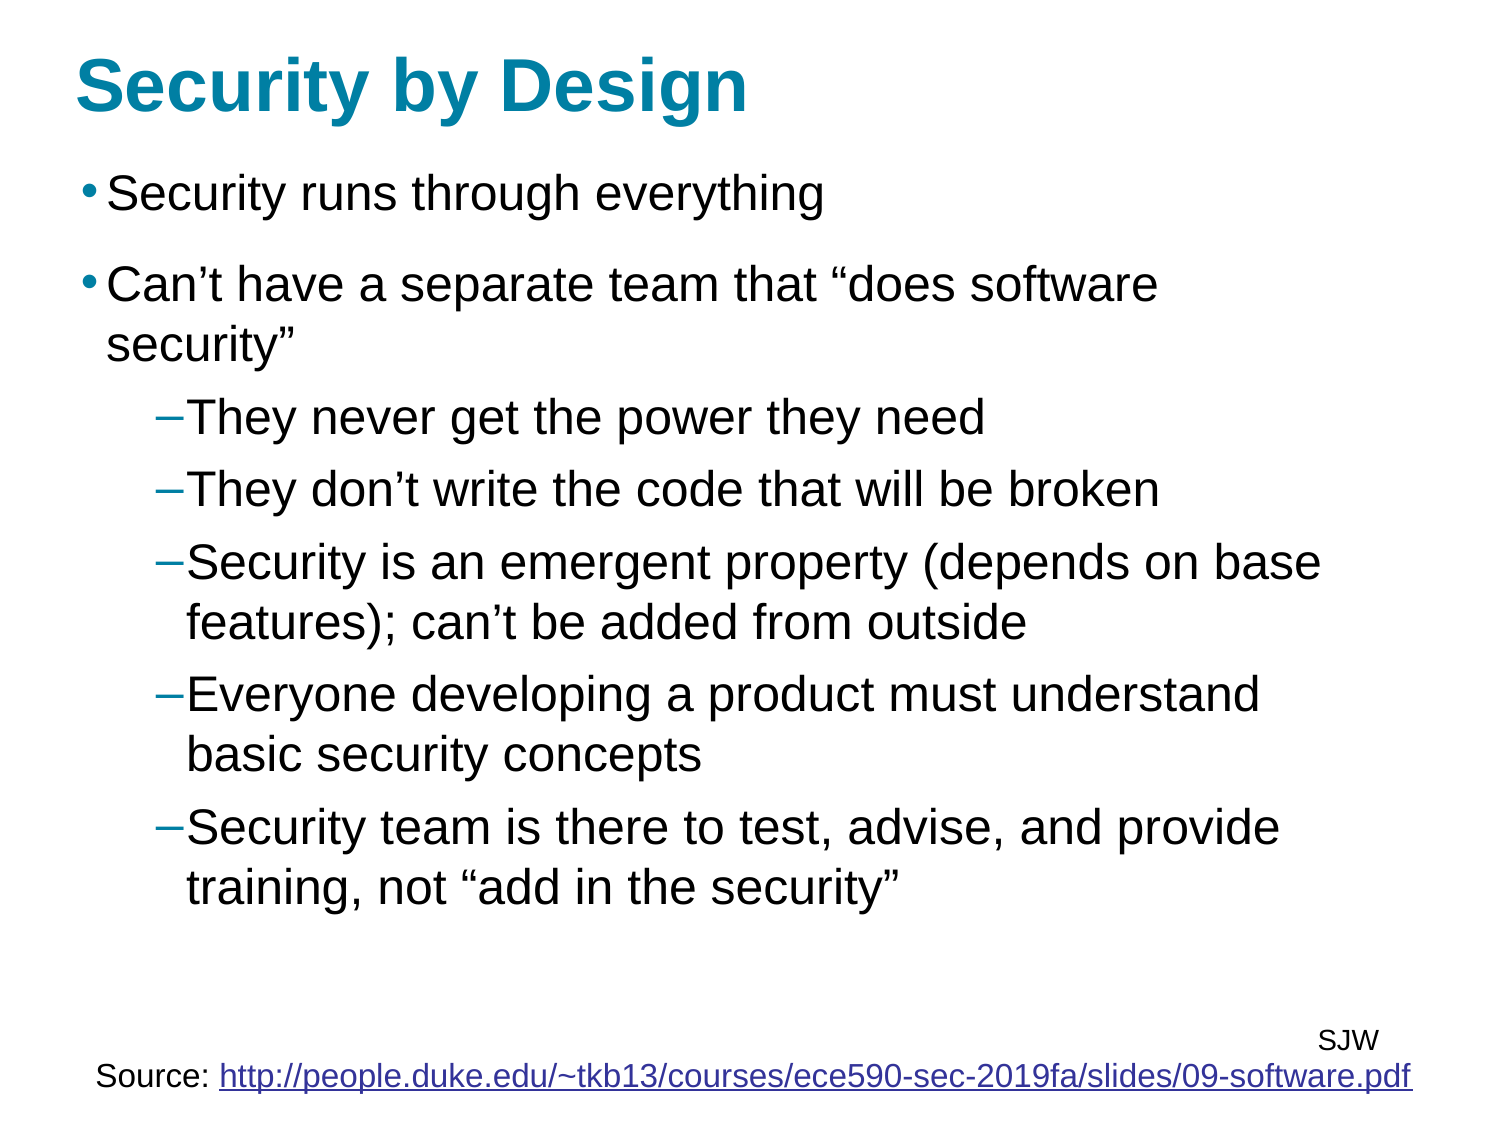

# Security by Design
Security runs through everything
Can’t have a separate team that “does software security”
They never get the power they need
They don’t write the code that will be broken
Security is an emergent property (depends on base features); can’t be added from outside
Everyone developing a product must understand basic security concepts
Security team is there to test, advise, and provide training, not “add in the security”
SJW
Source: http://people.duke.edu/~tkb13/courses/ece590-sec-2019fa/slides/09-software.pdf